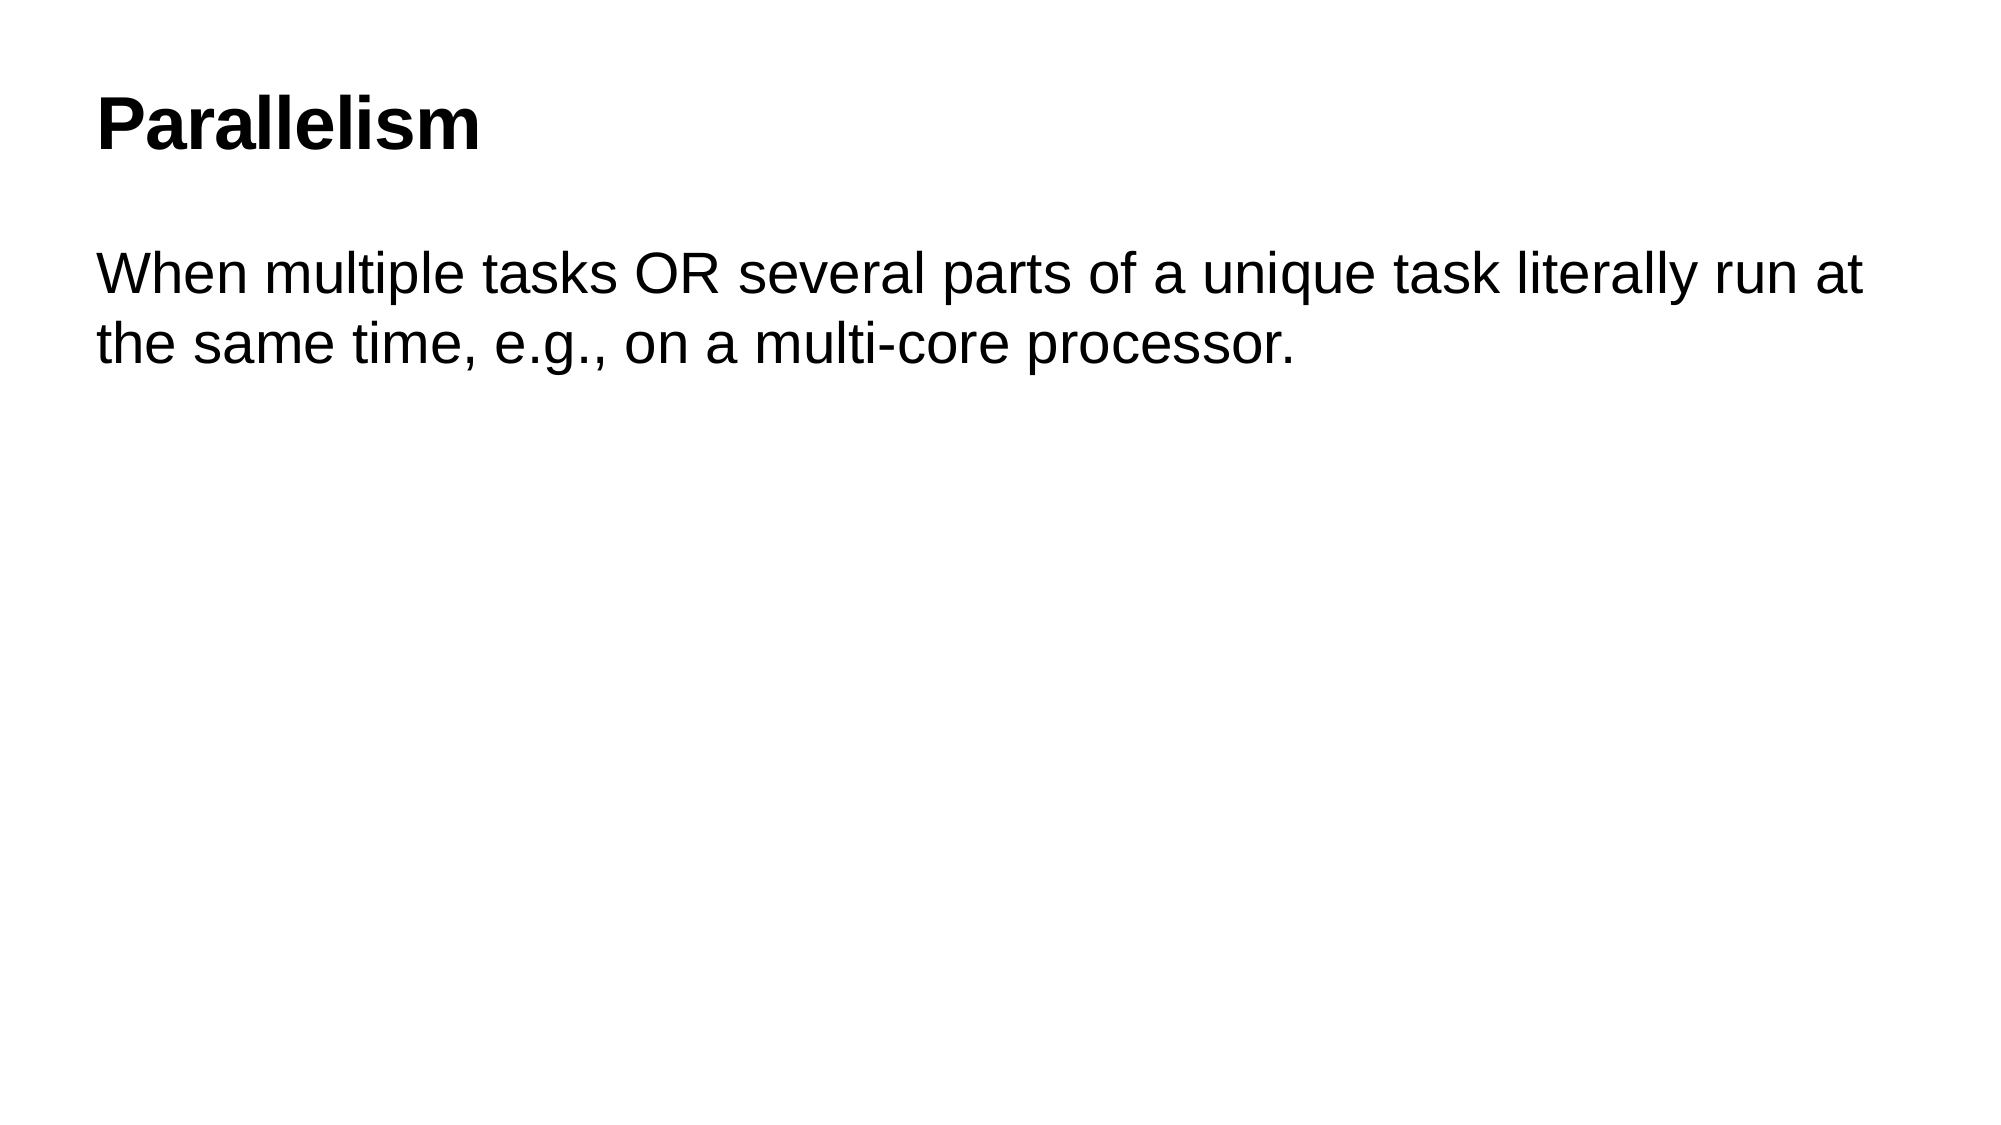

# Parallelism
When multiple tasks OR several parts of a unique task literally run at the same time, e.g., on a multi-core processor.